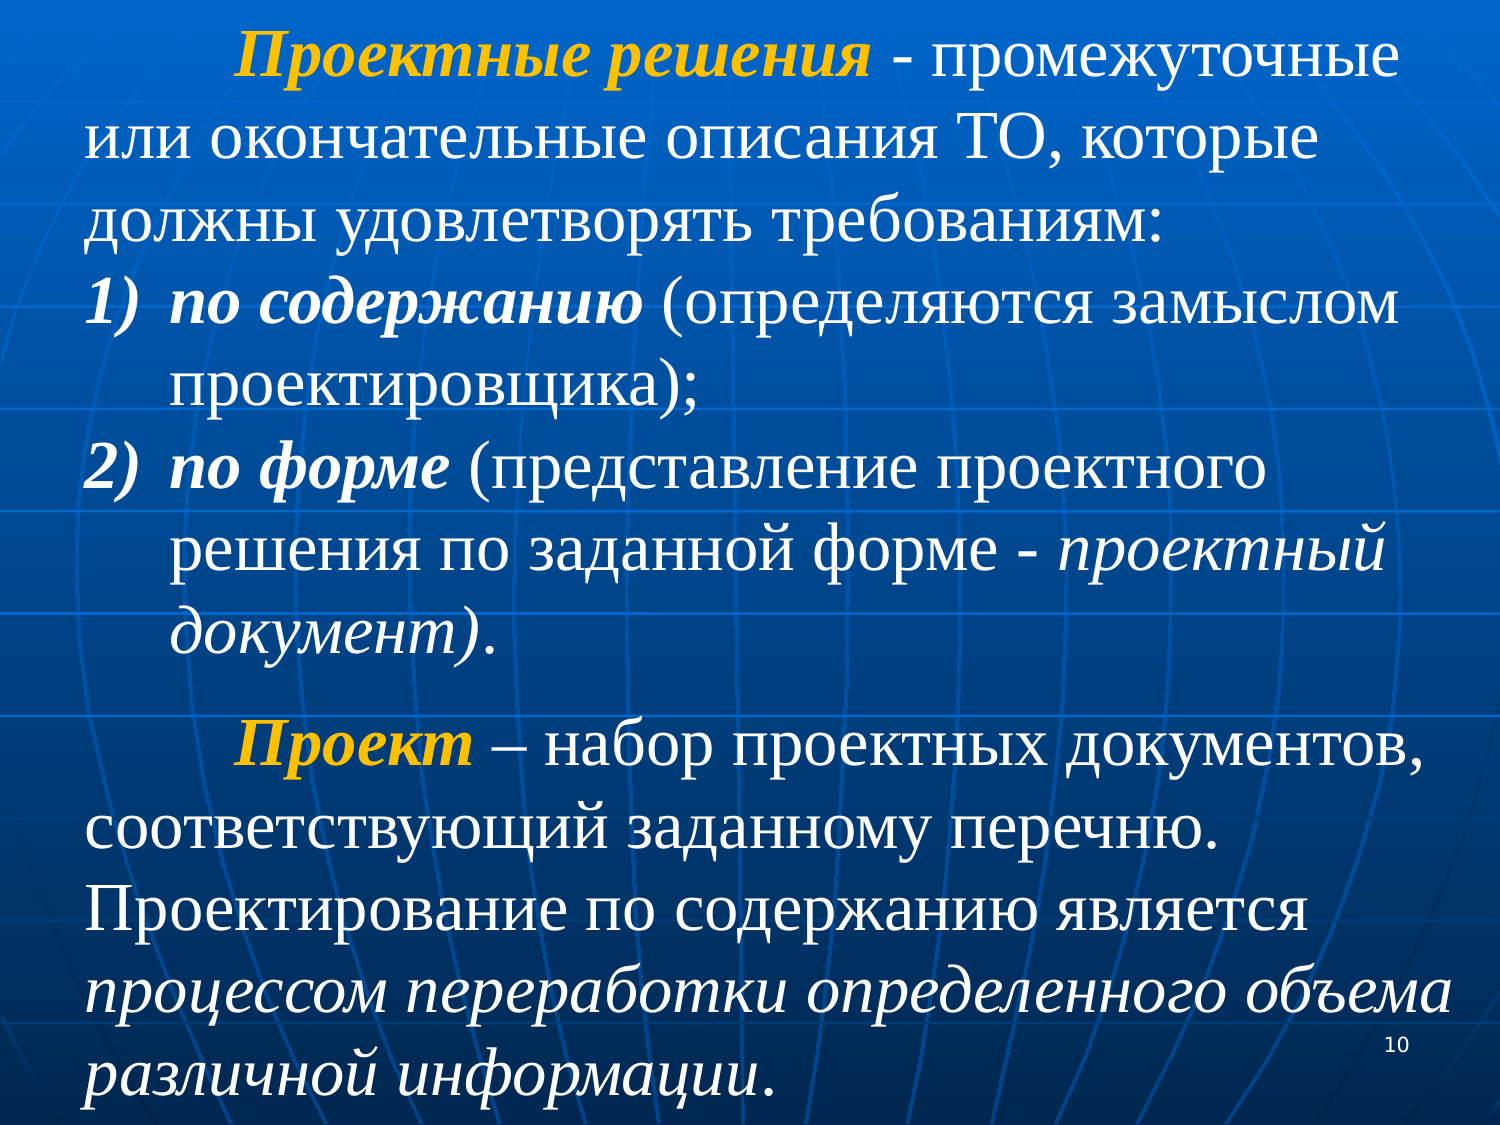

Проектные решения - промежуточные или окончательные описания ТО, которые должны удовлетворять требованиям:
по содержанию (определяются замыслом проектировщика);
по форме (представление проектного решения по заданной форме - проектный документ).

	Проект – набор проектных документов, соответствующий заданному перечню. Проектирование по содержанию является процессом переработки определенного объема различной информации.
10